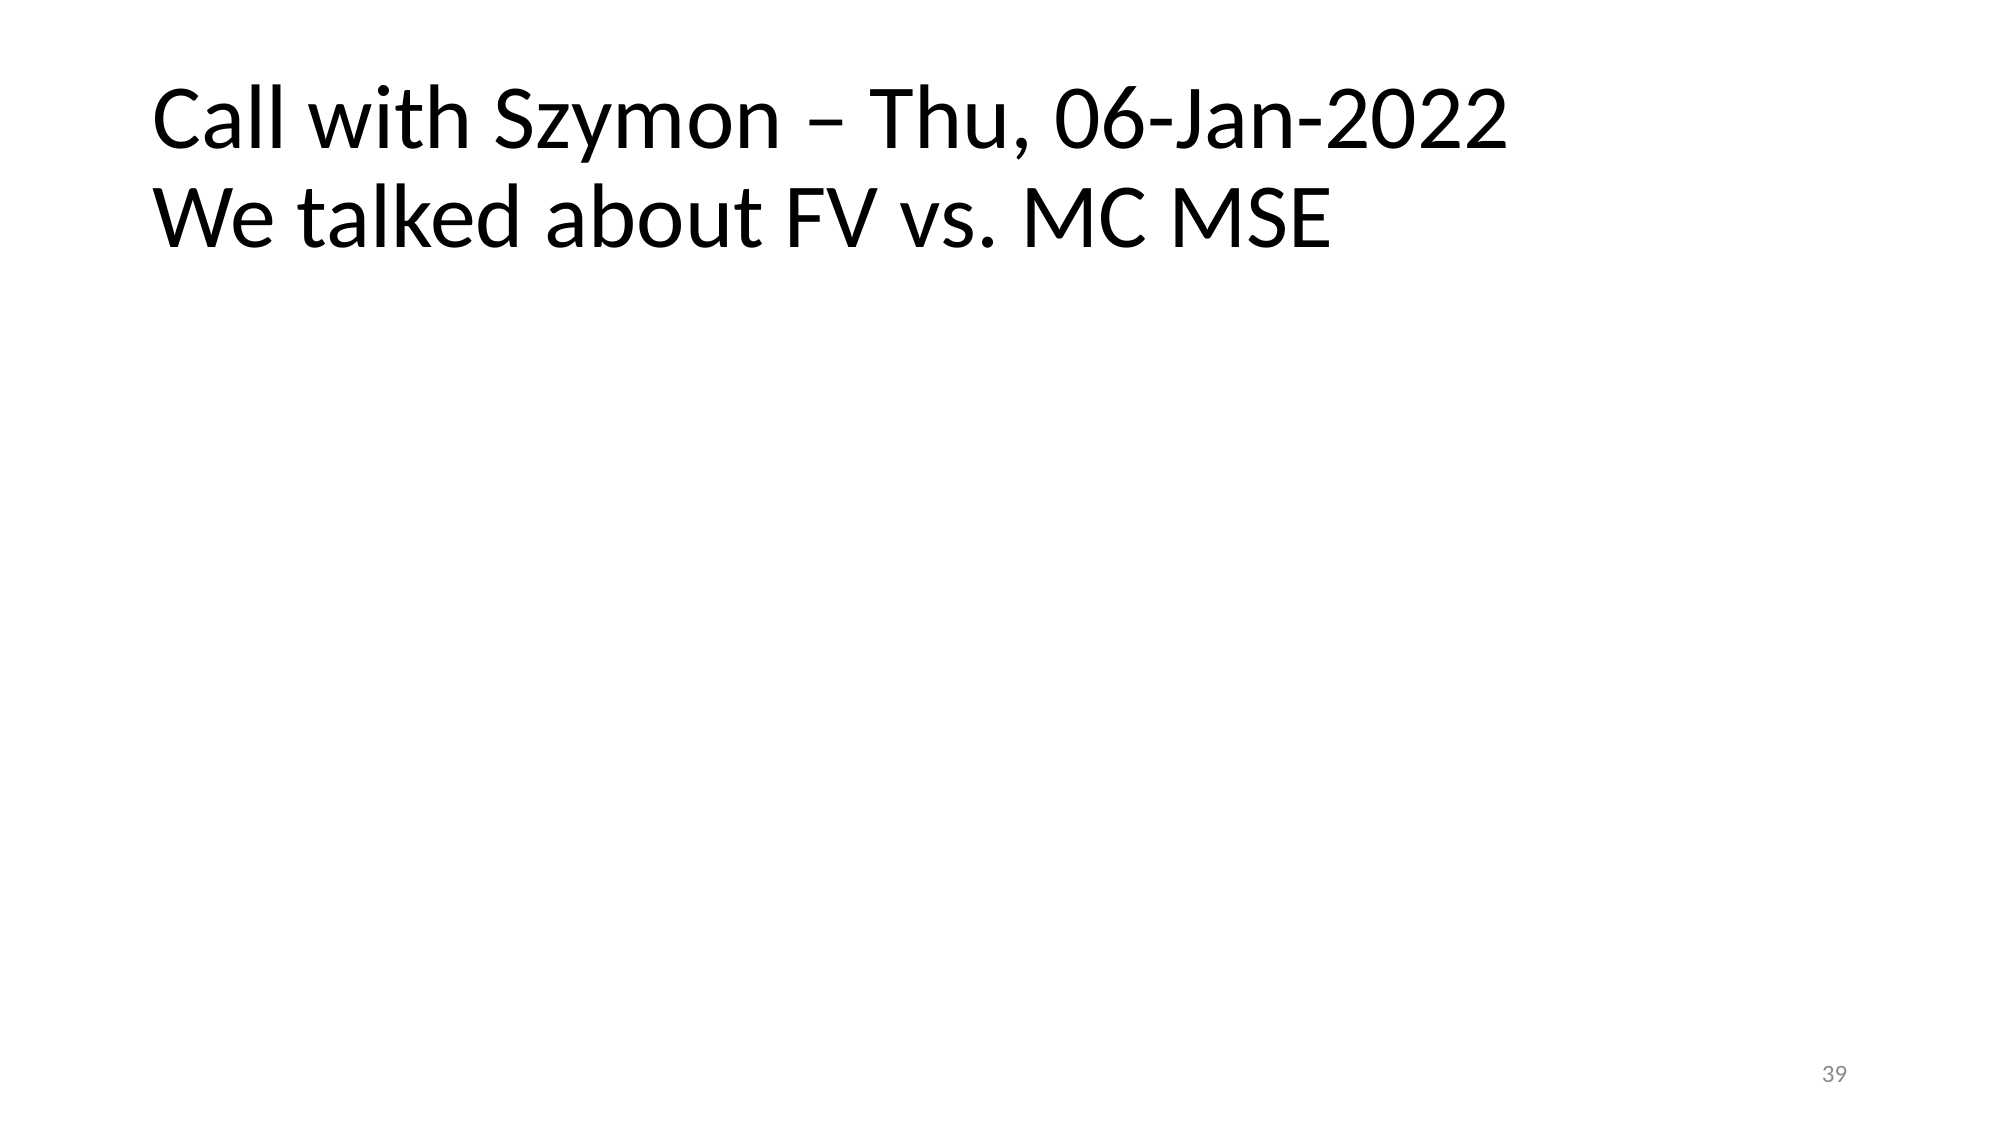

# Call with Szymon – Thu, 06-Jan-2022 We talked about FV vs. MC MSE
39